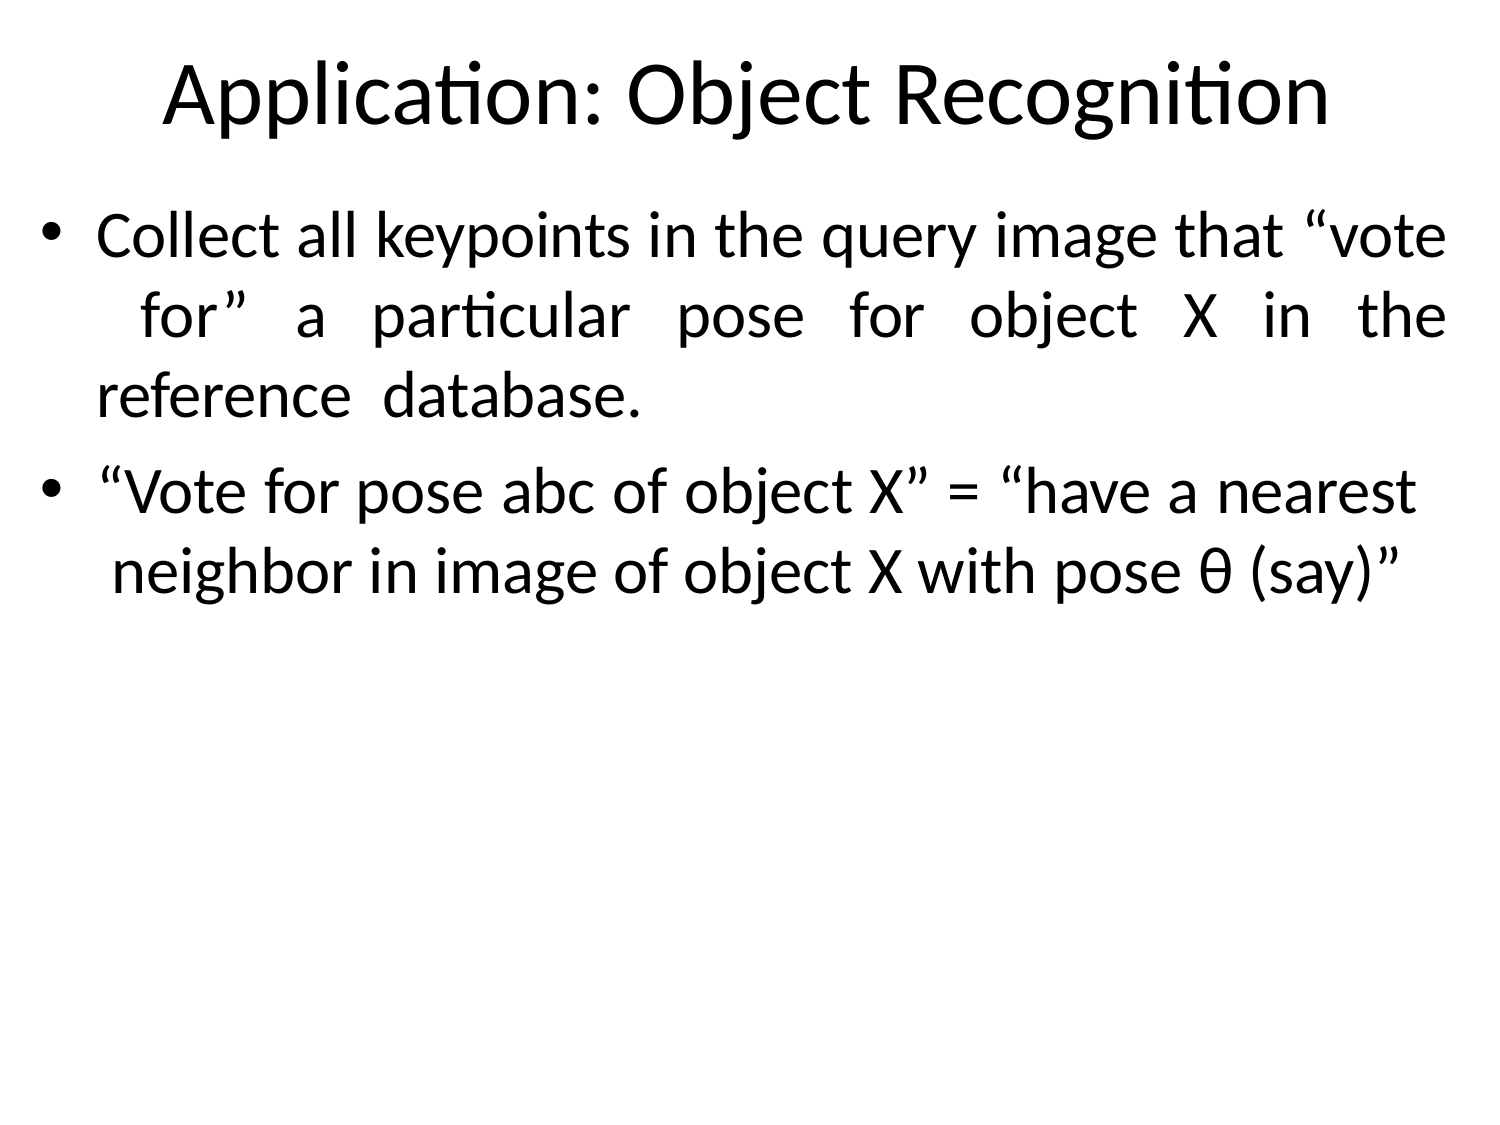

# Application: Object Recognition
Collect all keypoints in the query image that “vote  for” a particular pose for object X in the reference  database.
“Vote for pose abc of object X” = “have a nearest  neighbor in image of object X with pose θ (say)”